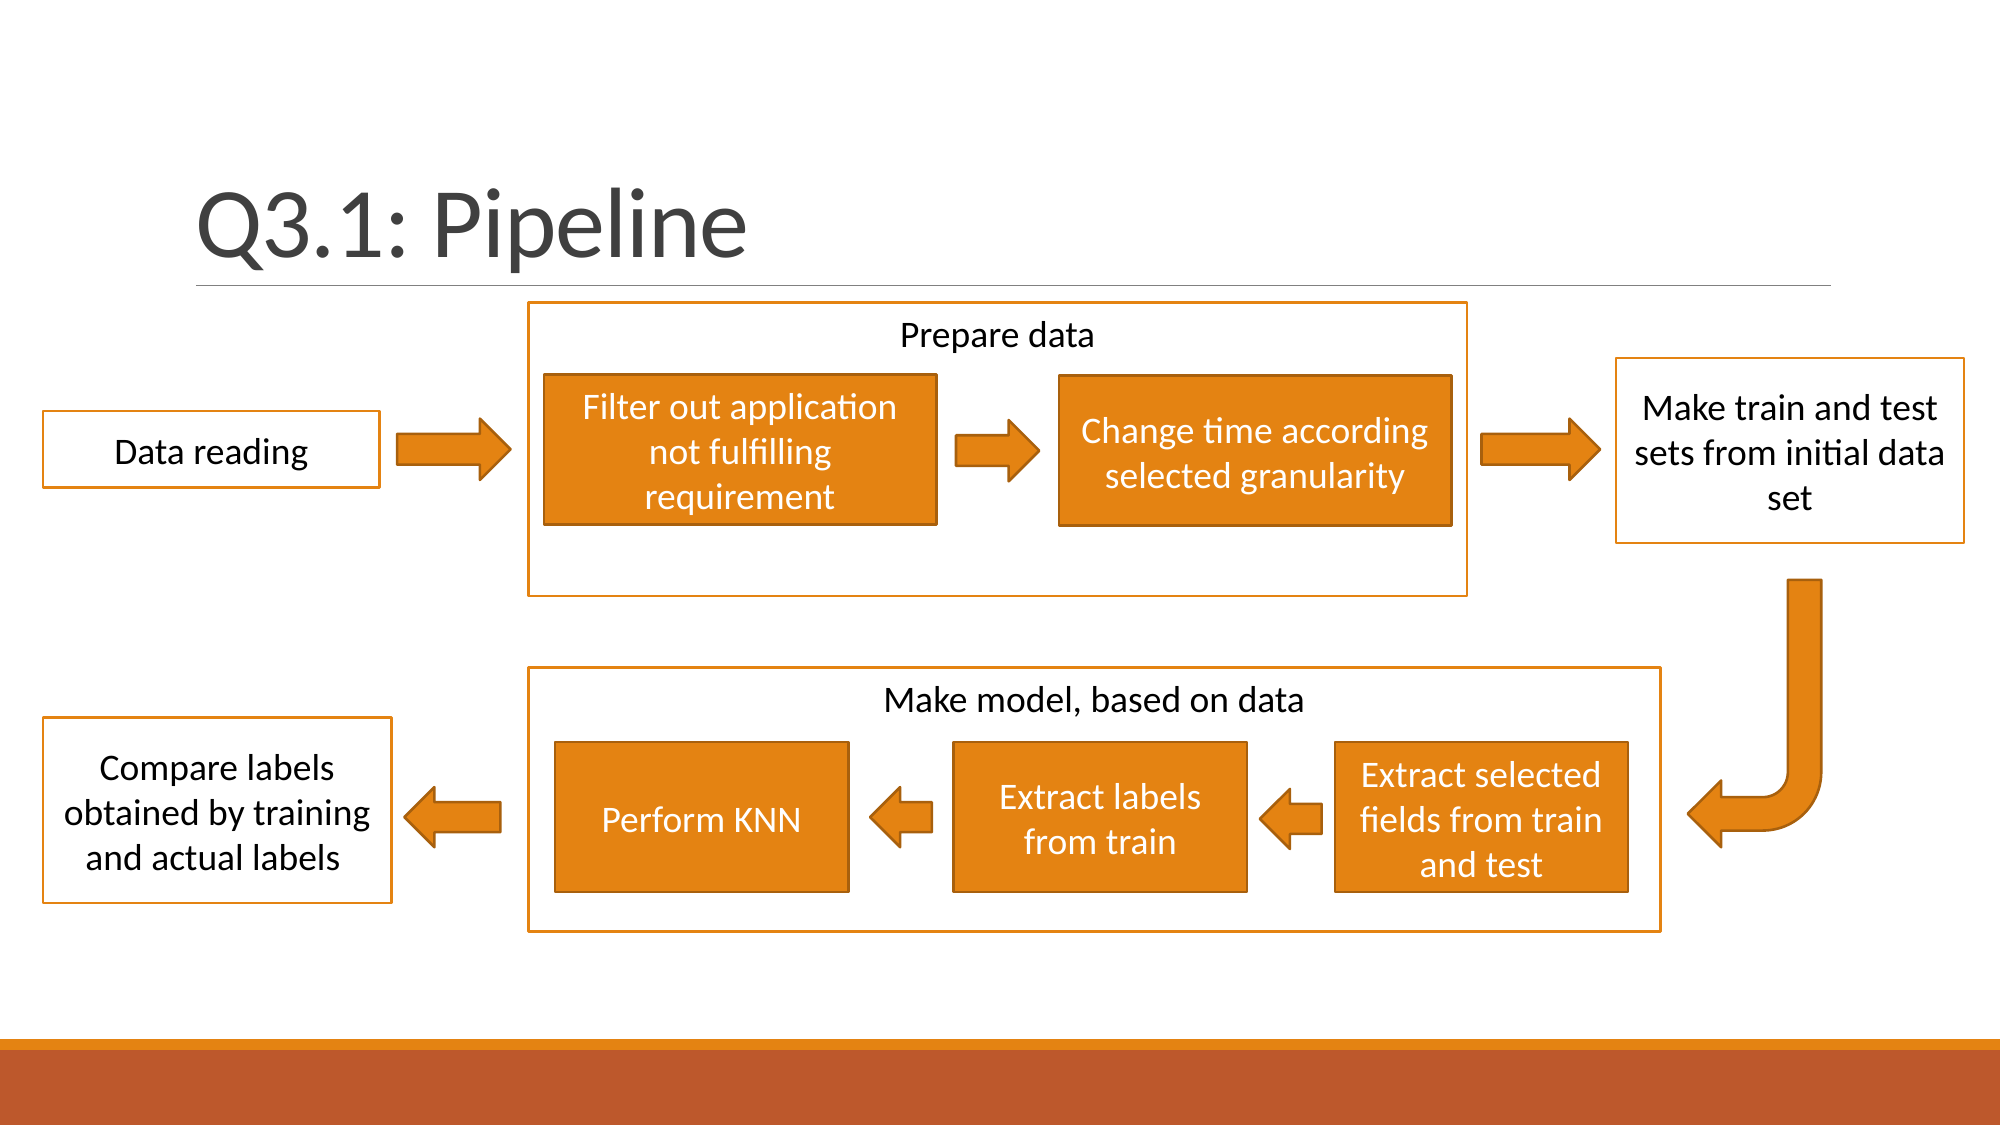

# Q3.1: Pipeline
Prepare data
Make train and test sets from initial data set
Filter out application not fulfilling requirement
Change time according selected granularity
Data reading

Make model, based on data
Compare labels obtained by training and actual labels
Perform KNN
Extract labels from train
Extract selected fields from train and test